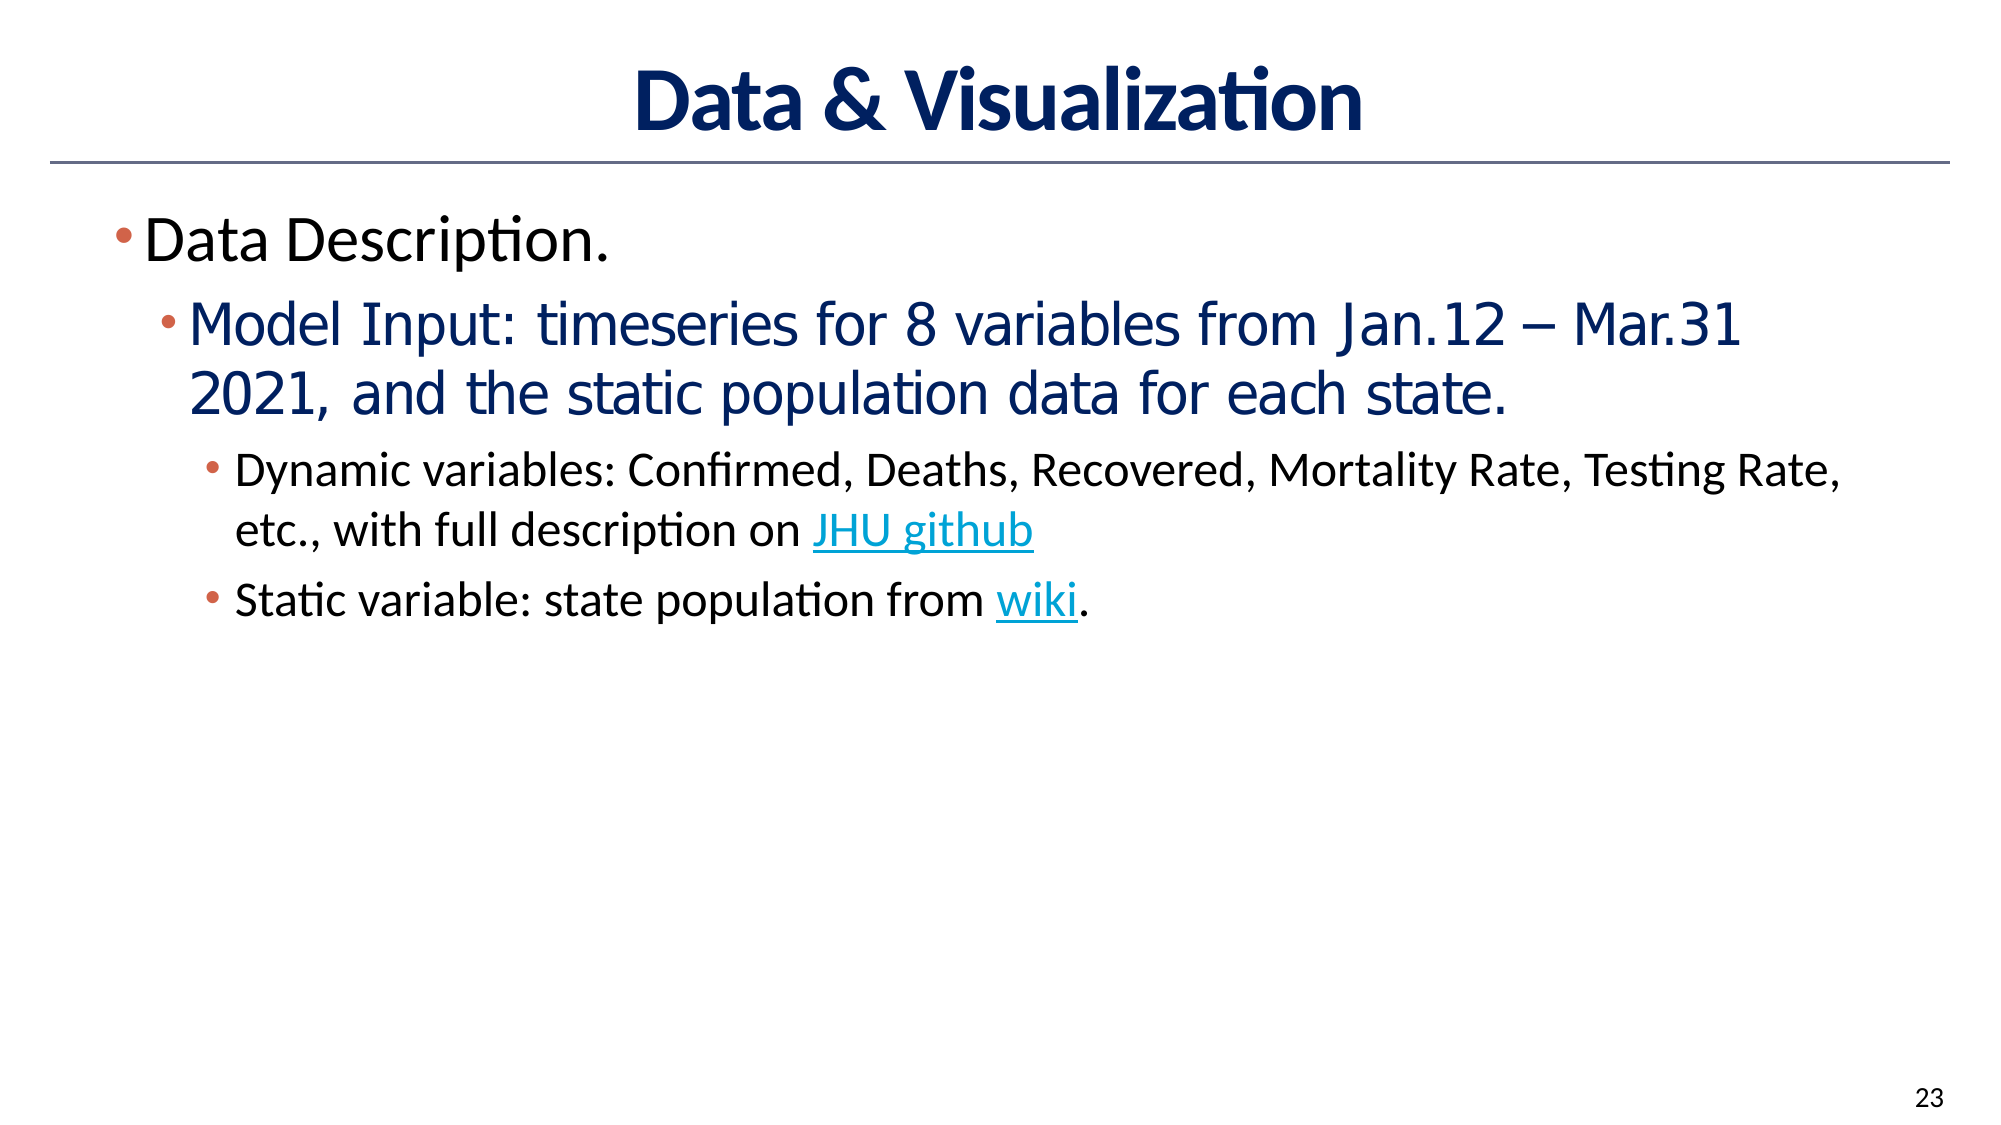

# Data & Visualization
Data Description.
Model Input: timeseries for 8 variables from Jan.12 – Mar.31 2021, and the static population data for each state.
Dynamic variables: Confirmed, Deaths, Recovered, Mortality Rate, Testing Rate, etc., with full description on JHU github
Static variable: state population from wiki.

23